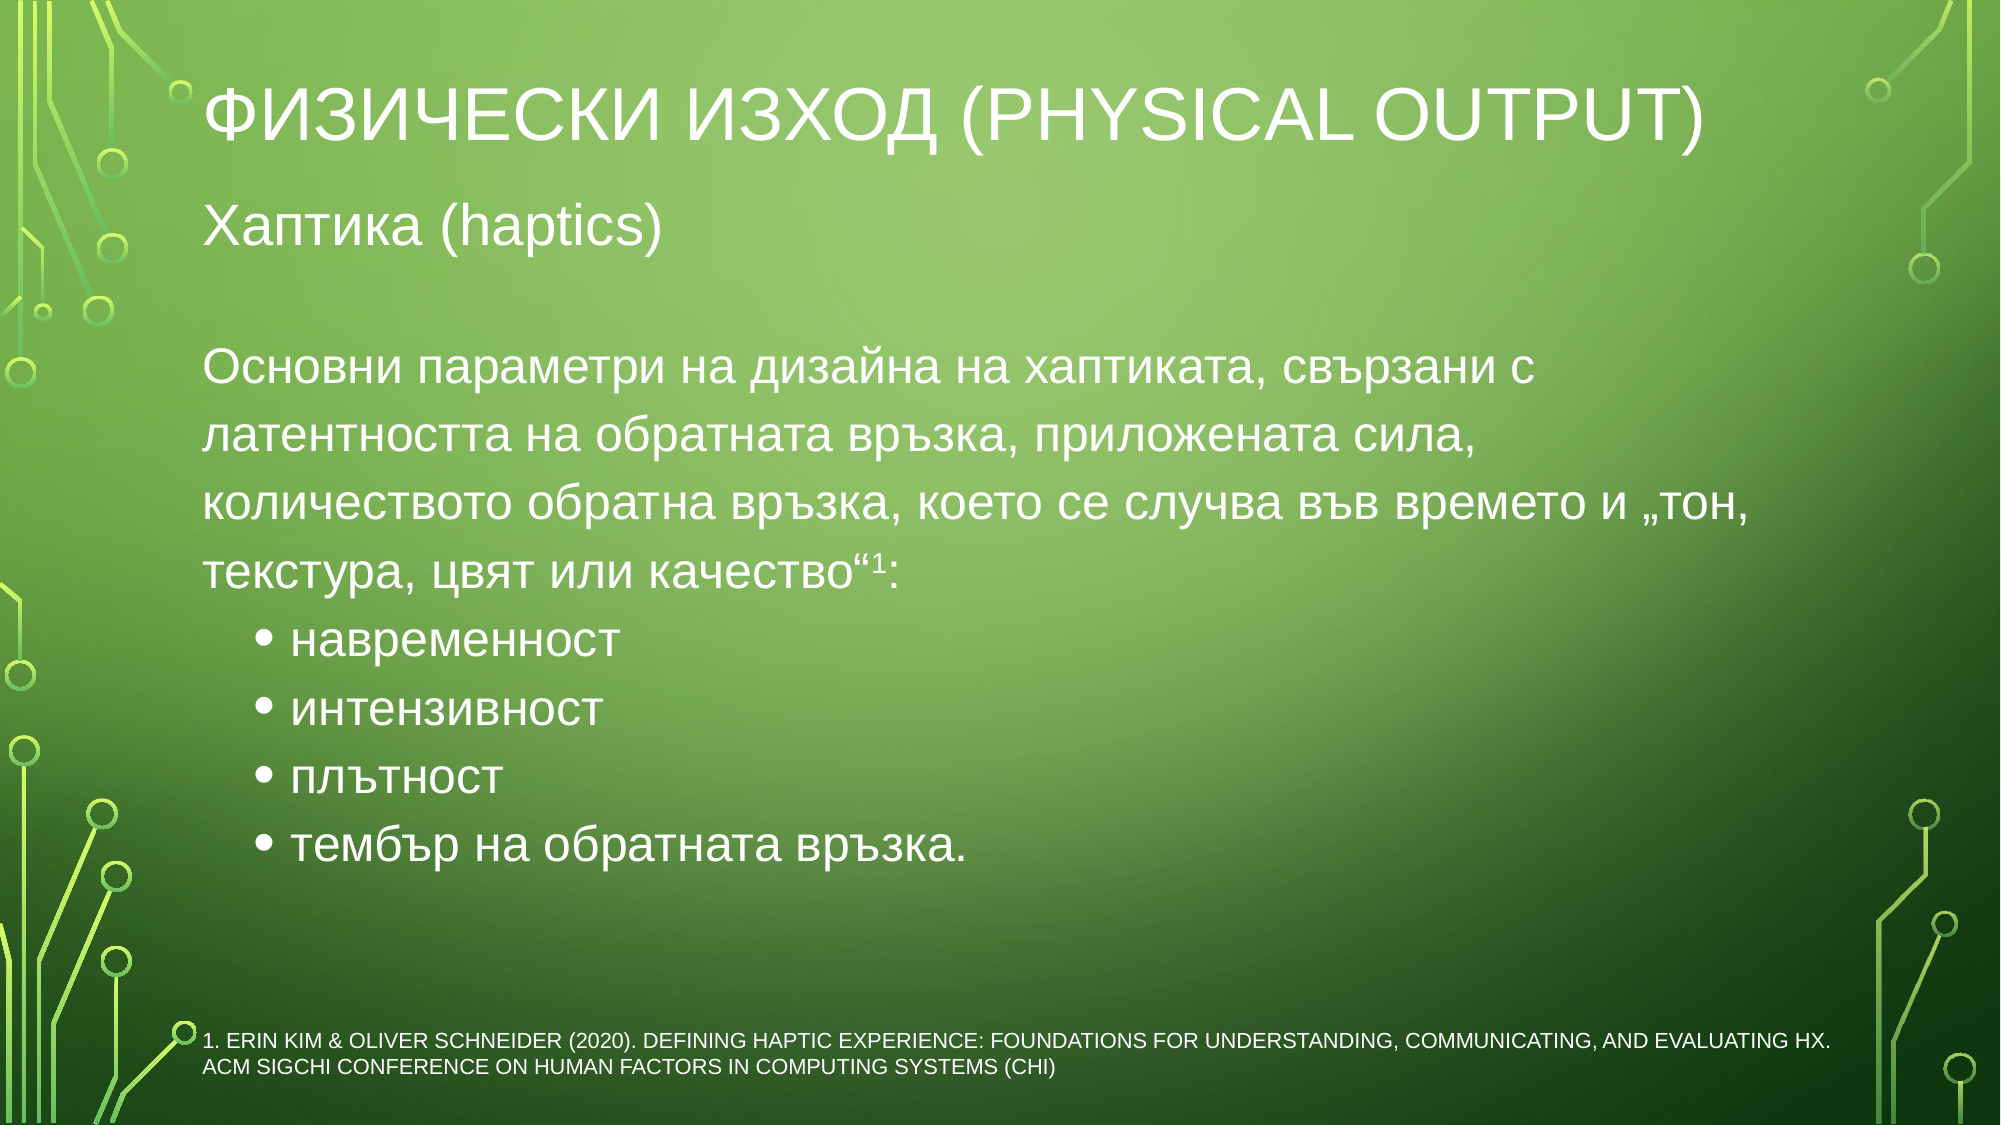

# Физически изход (Physical Output)
Хаптика (haptics)

Основни параметри на дизайна на хаптиката, свързани с латентността на обратната връзка, приложената сила, количеството обратна връзка, което се случва във времето и „тон, текстура, цвят или качество“1:
навременност
интензивност
плътност
тембър на обратната връзка.
1. Erin Kim & Oliver Schneider (2020). Defining Haptic Experience: Foundations for Understanding, Communicating, and Evaluating HX. ACM SIGCHI Conference on Human Factors in Computing Systems (CHI)